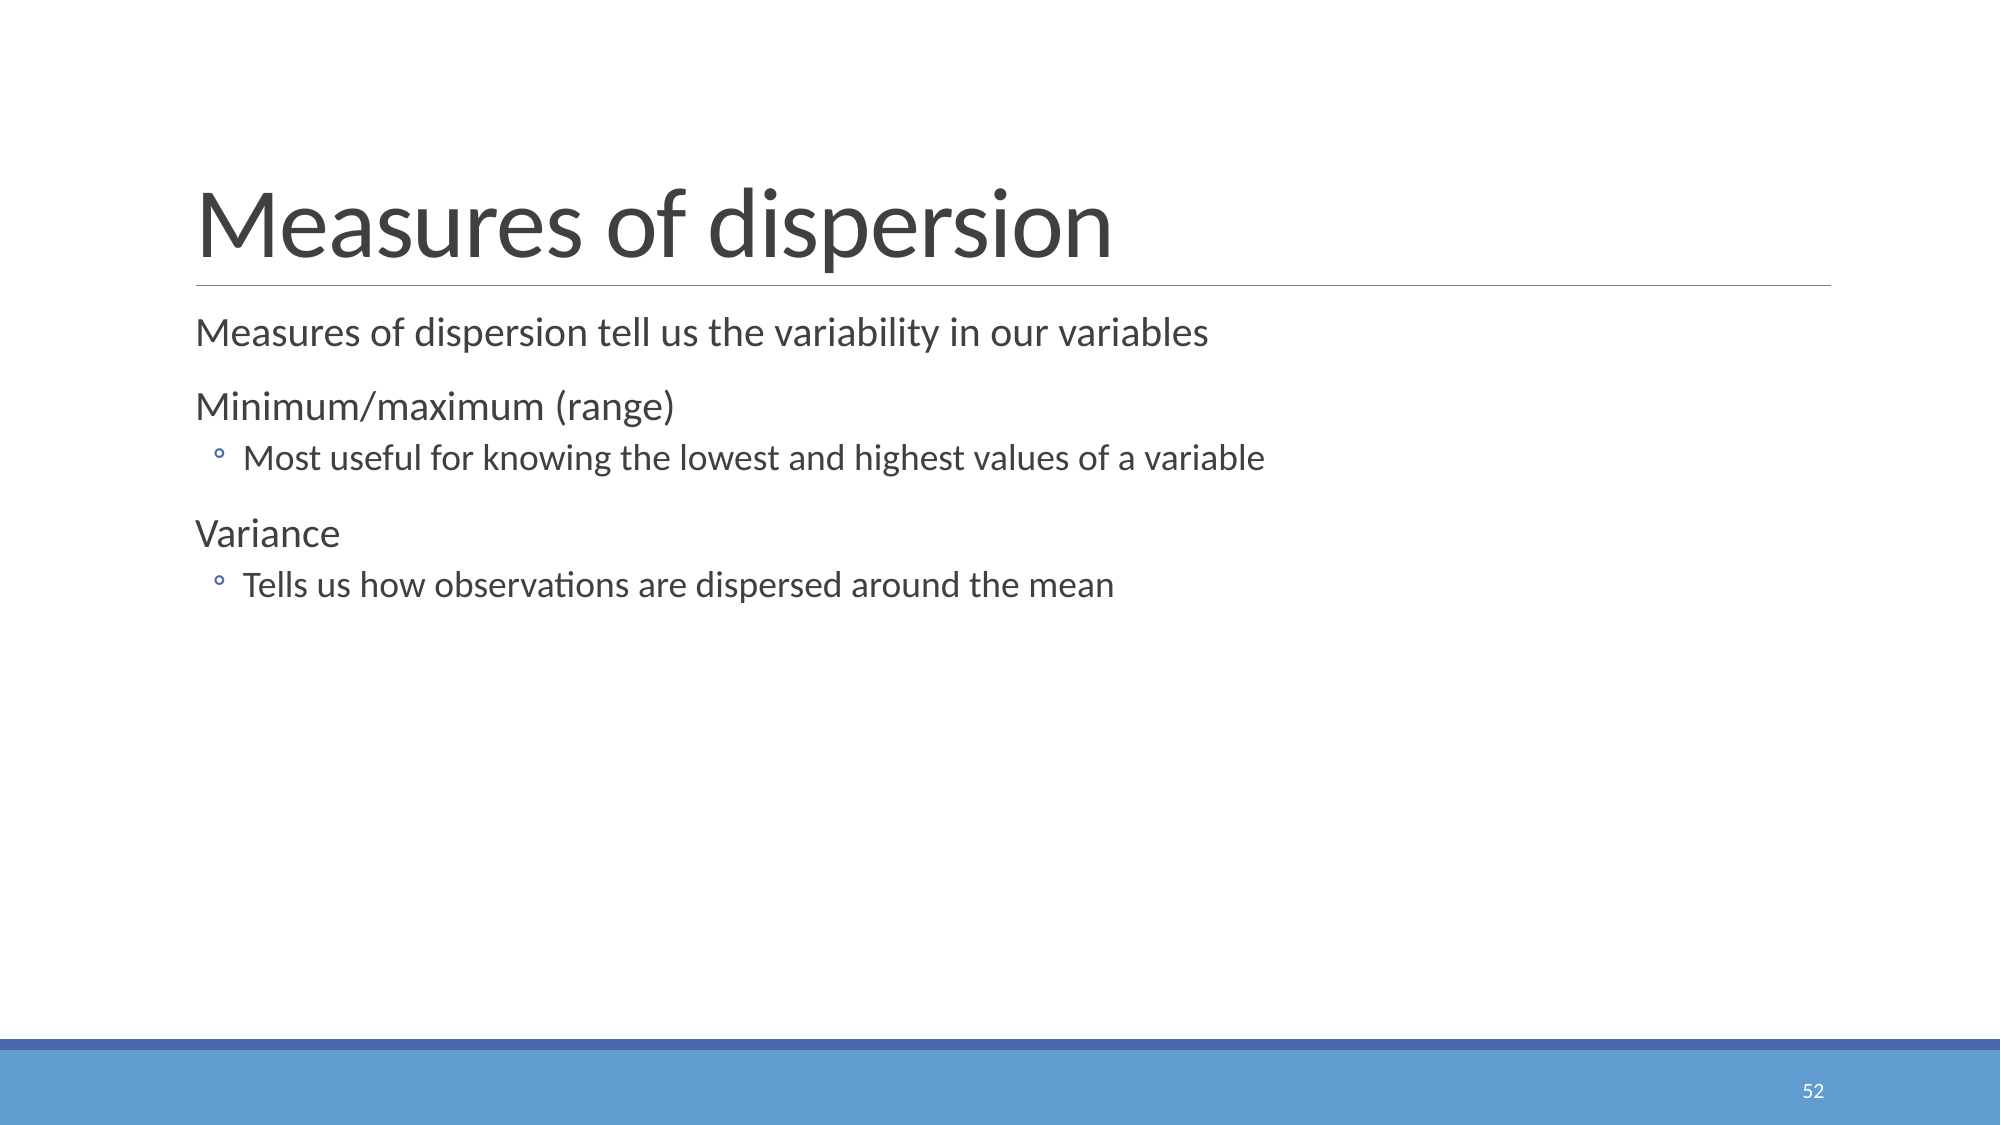

# Measures of dispersion
Measures of dispersion tell us the variability in our variables
Minimum/maximum (range)
Most useful for knowing the lowest and highest values of a variable
Variance
Tells us how observations are dispersed around the mean
52